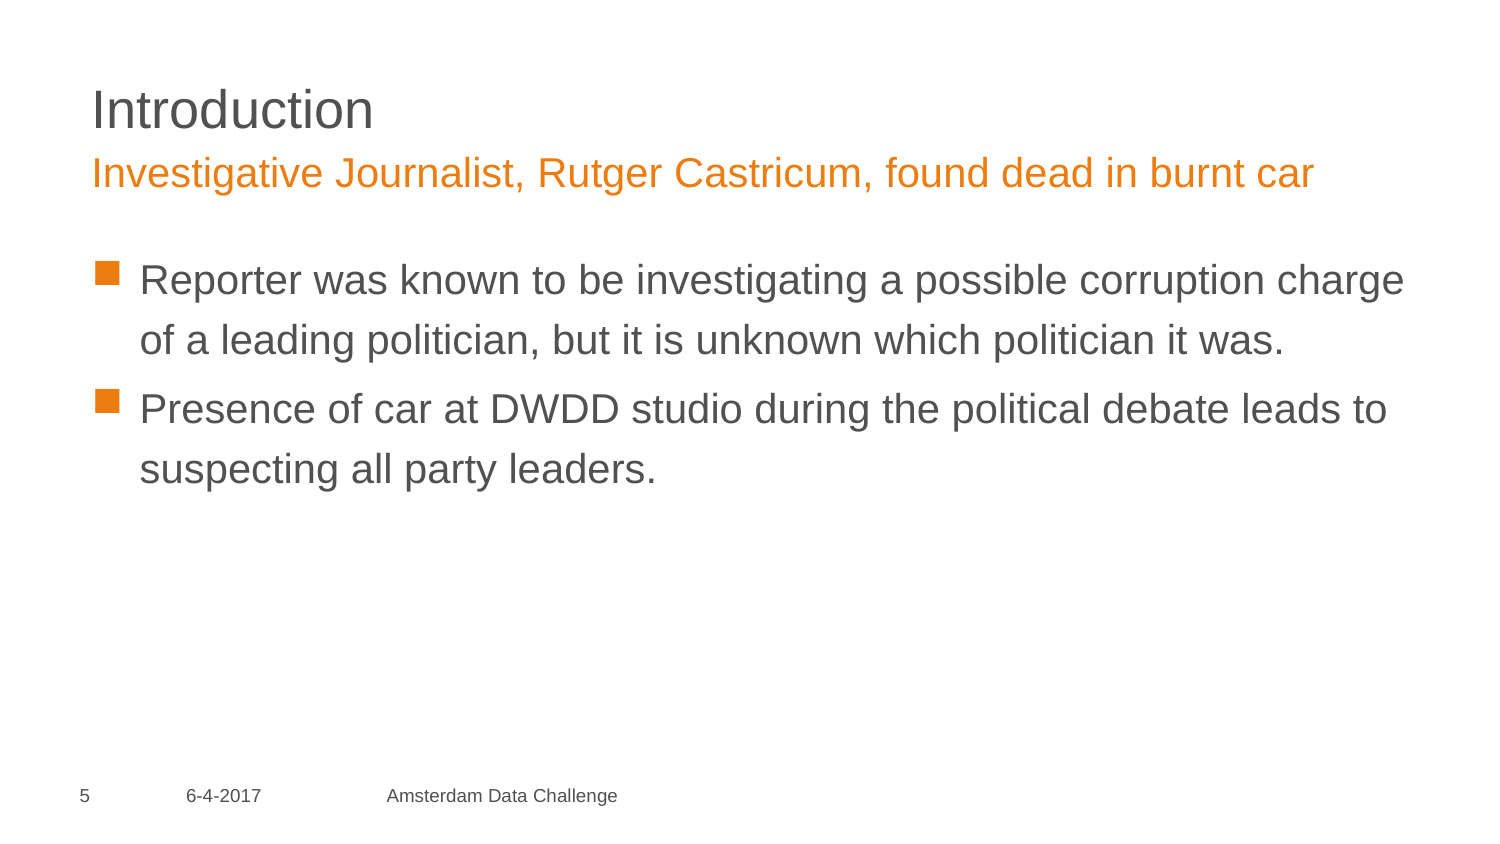

# Introduction
Investigative Journalist, Rutger Castricum, found dead in burnt car
Reporter was known to be investigating a possible corruption charge of a leading politician, but it is unknown which politician it was.
Presence of car at DWDD studio during the political debate leads to suspecting all party leaders.

5
6-4-2017
Amsterdam Data Challenge